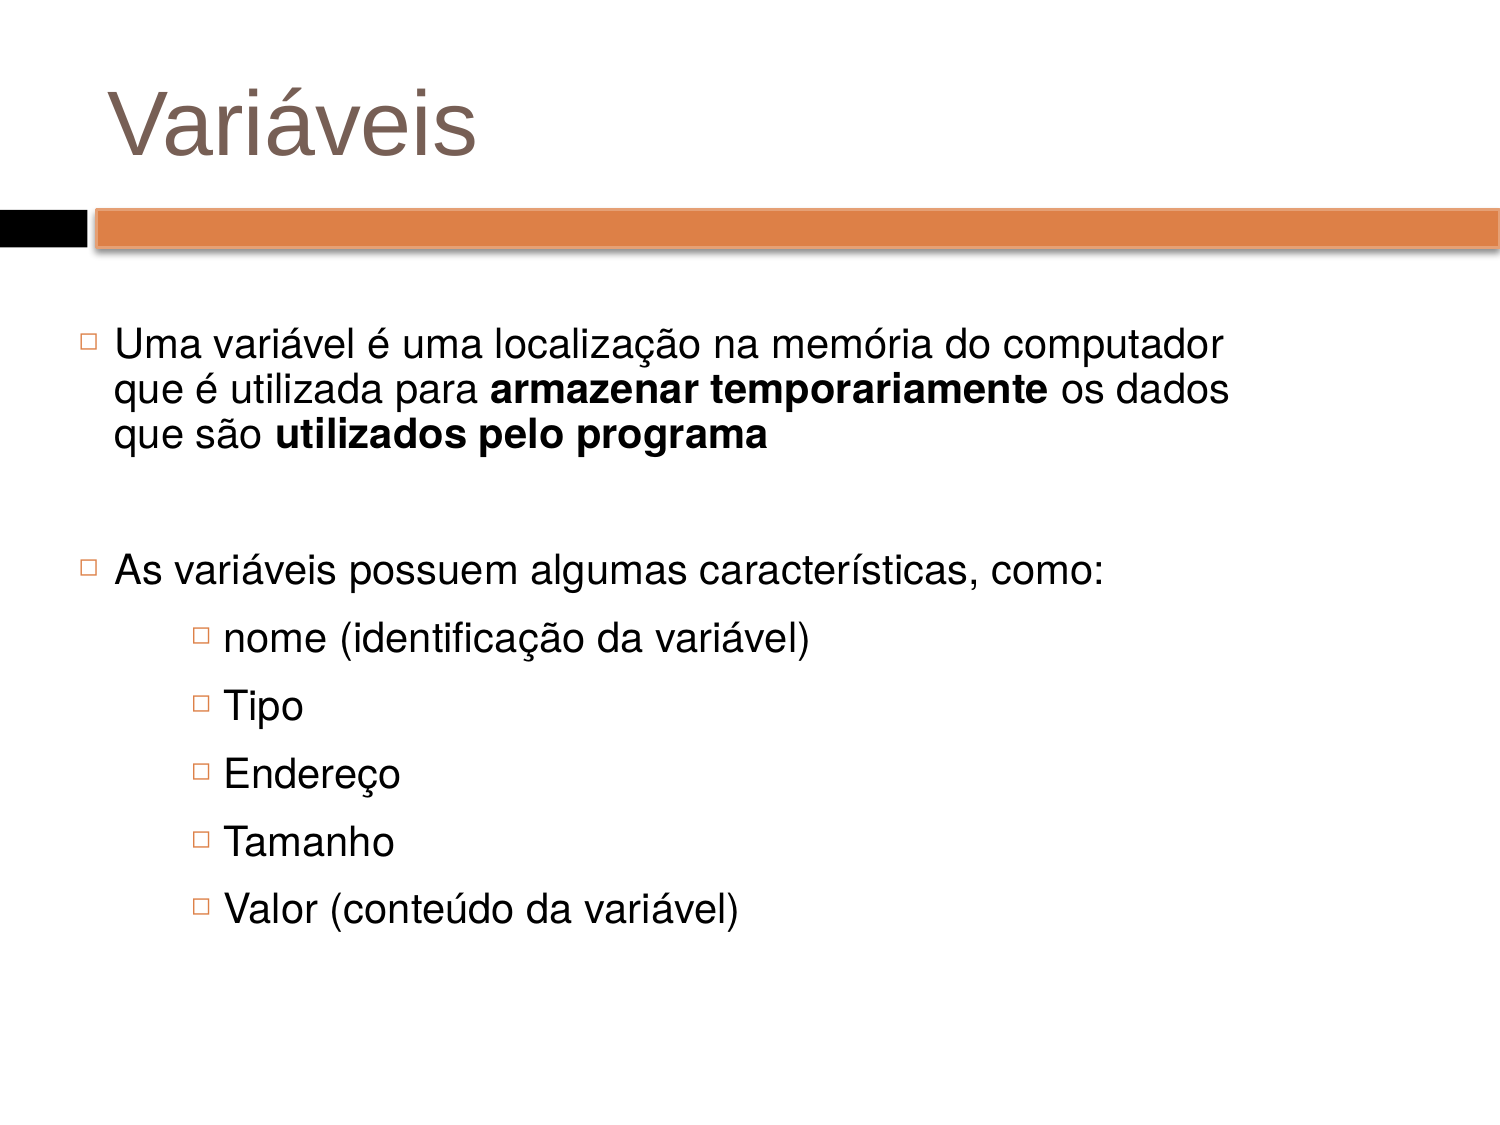

# Variáveis
Uma variável é uma localização na memória do computador que é utilizada para armazenar temporariamente os dados que são utilizados pelo programa

As variáveis possuem algumas características, como:
nome (identificação da variável)
Tipo
Endereço
Tamanho
Valor (conteúdo da variável)
17